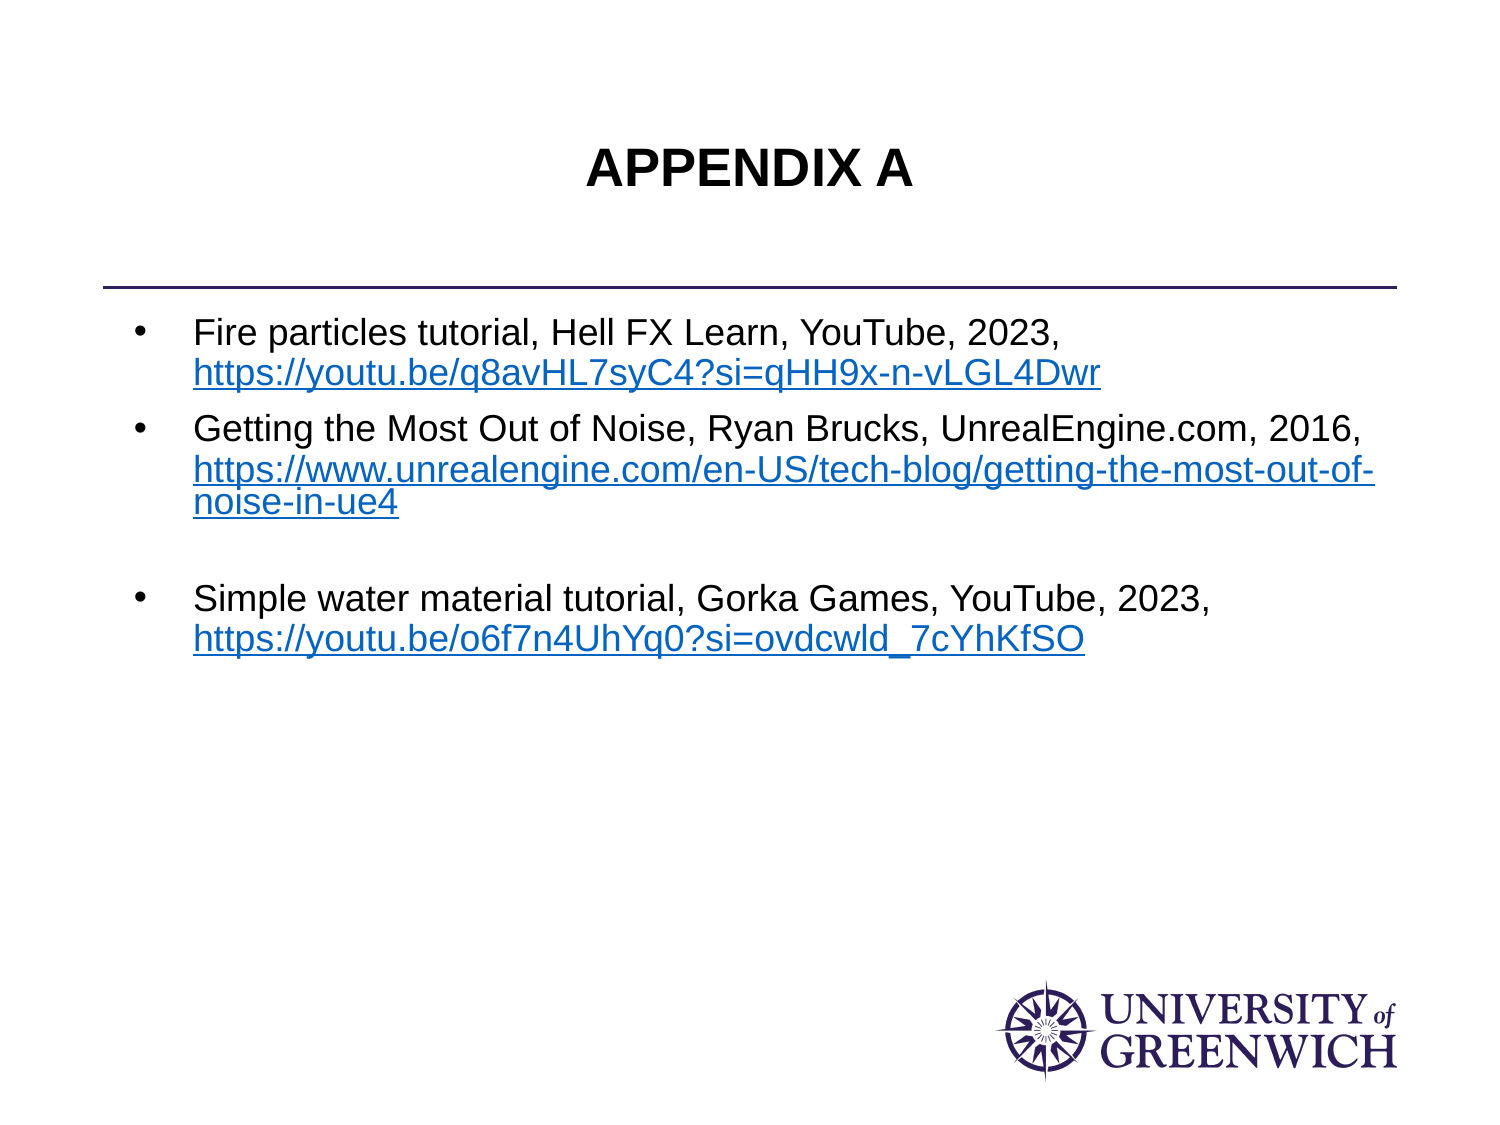

# APPENDIX A
Fire particles tutorial, Hell FX Learn, YouTube, 2023, https://youtu.be/q8avHL7syC4?si=qHH9x-n-vLGL4Dwr
Getting the Most Out of Noise, Ryan Brucks, UnrealEngine.com, 2016, https://www.unrealengine.com/en-US/tech-blog/getting-the-most-out-of-noise-in-ue4
Simple water material tutorial, Gorka Games, YouTube, 2023, https://youtu.be/o6f7n4UhYq0?si=ovdcwld_7cYhKfSO